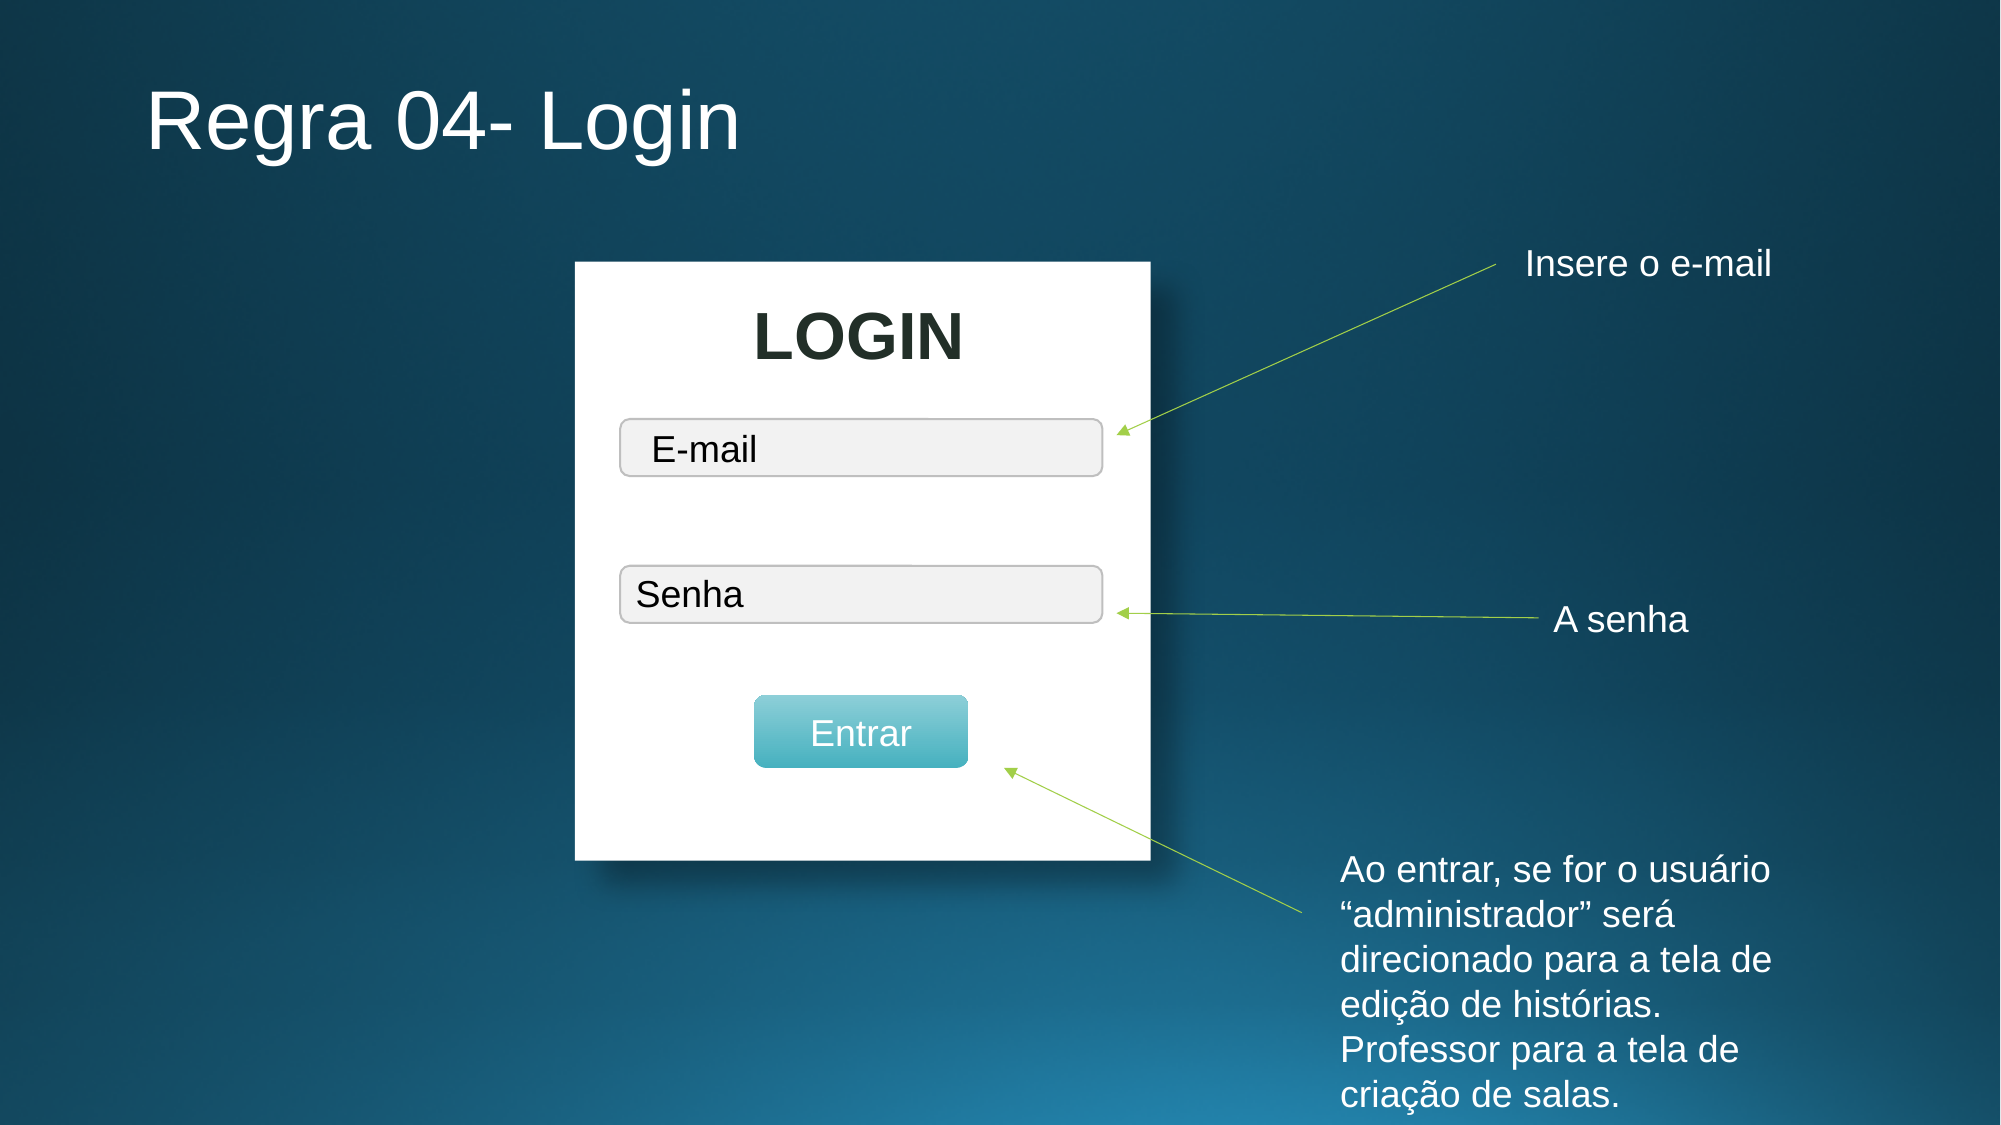

Regra 04- Login
Insere o e-mail

LOGIN
E-mail

Senha

A senha
Entrar
Ao entrar, se for o usuário “administrador” será direcionado para a tela de edição de histórias.
Professor para a tela de criação de salas.